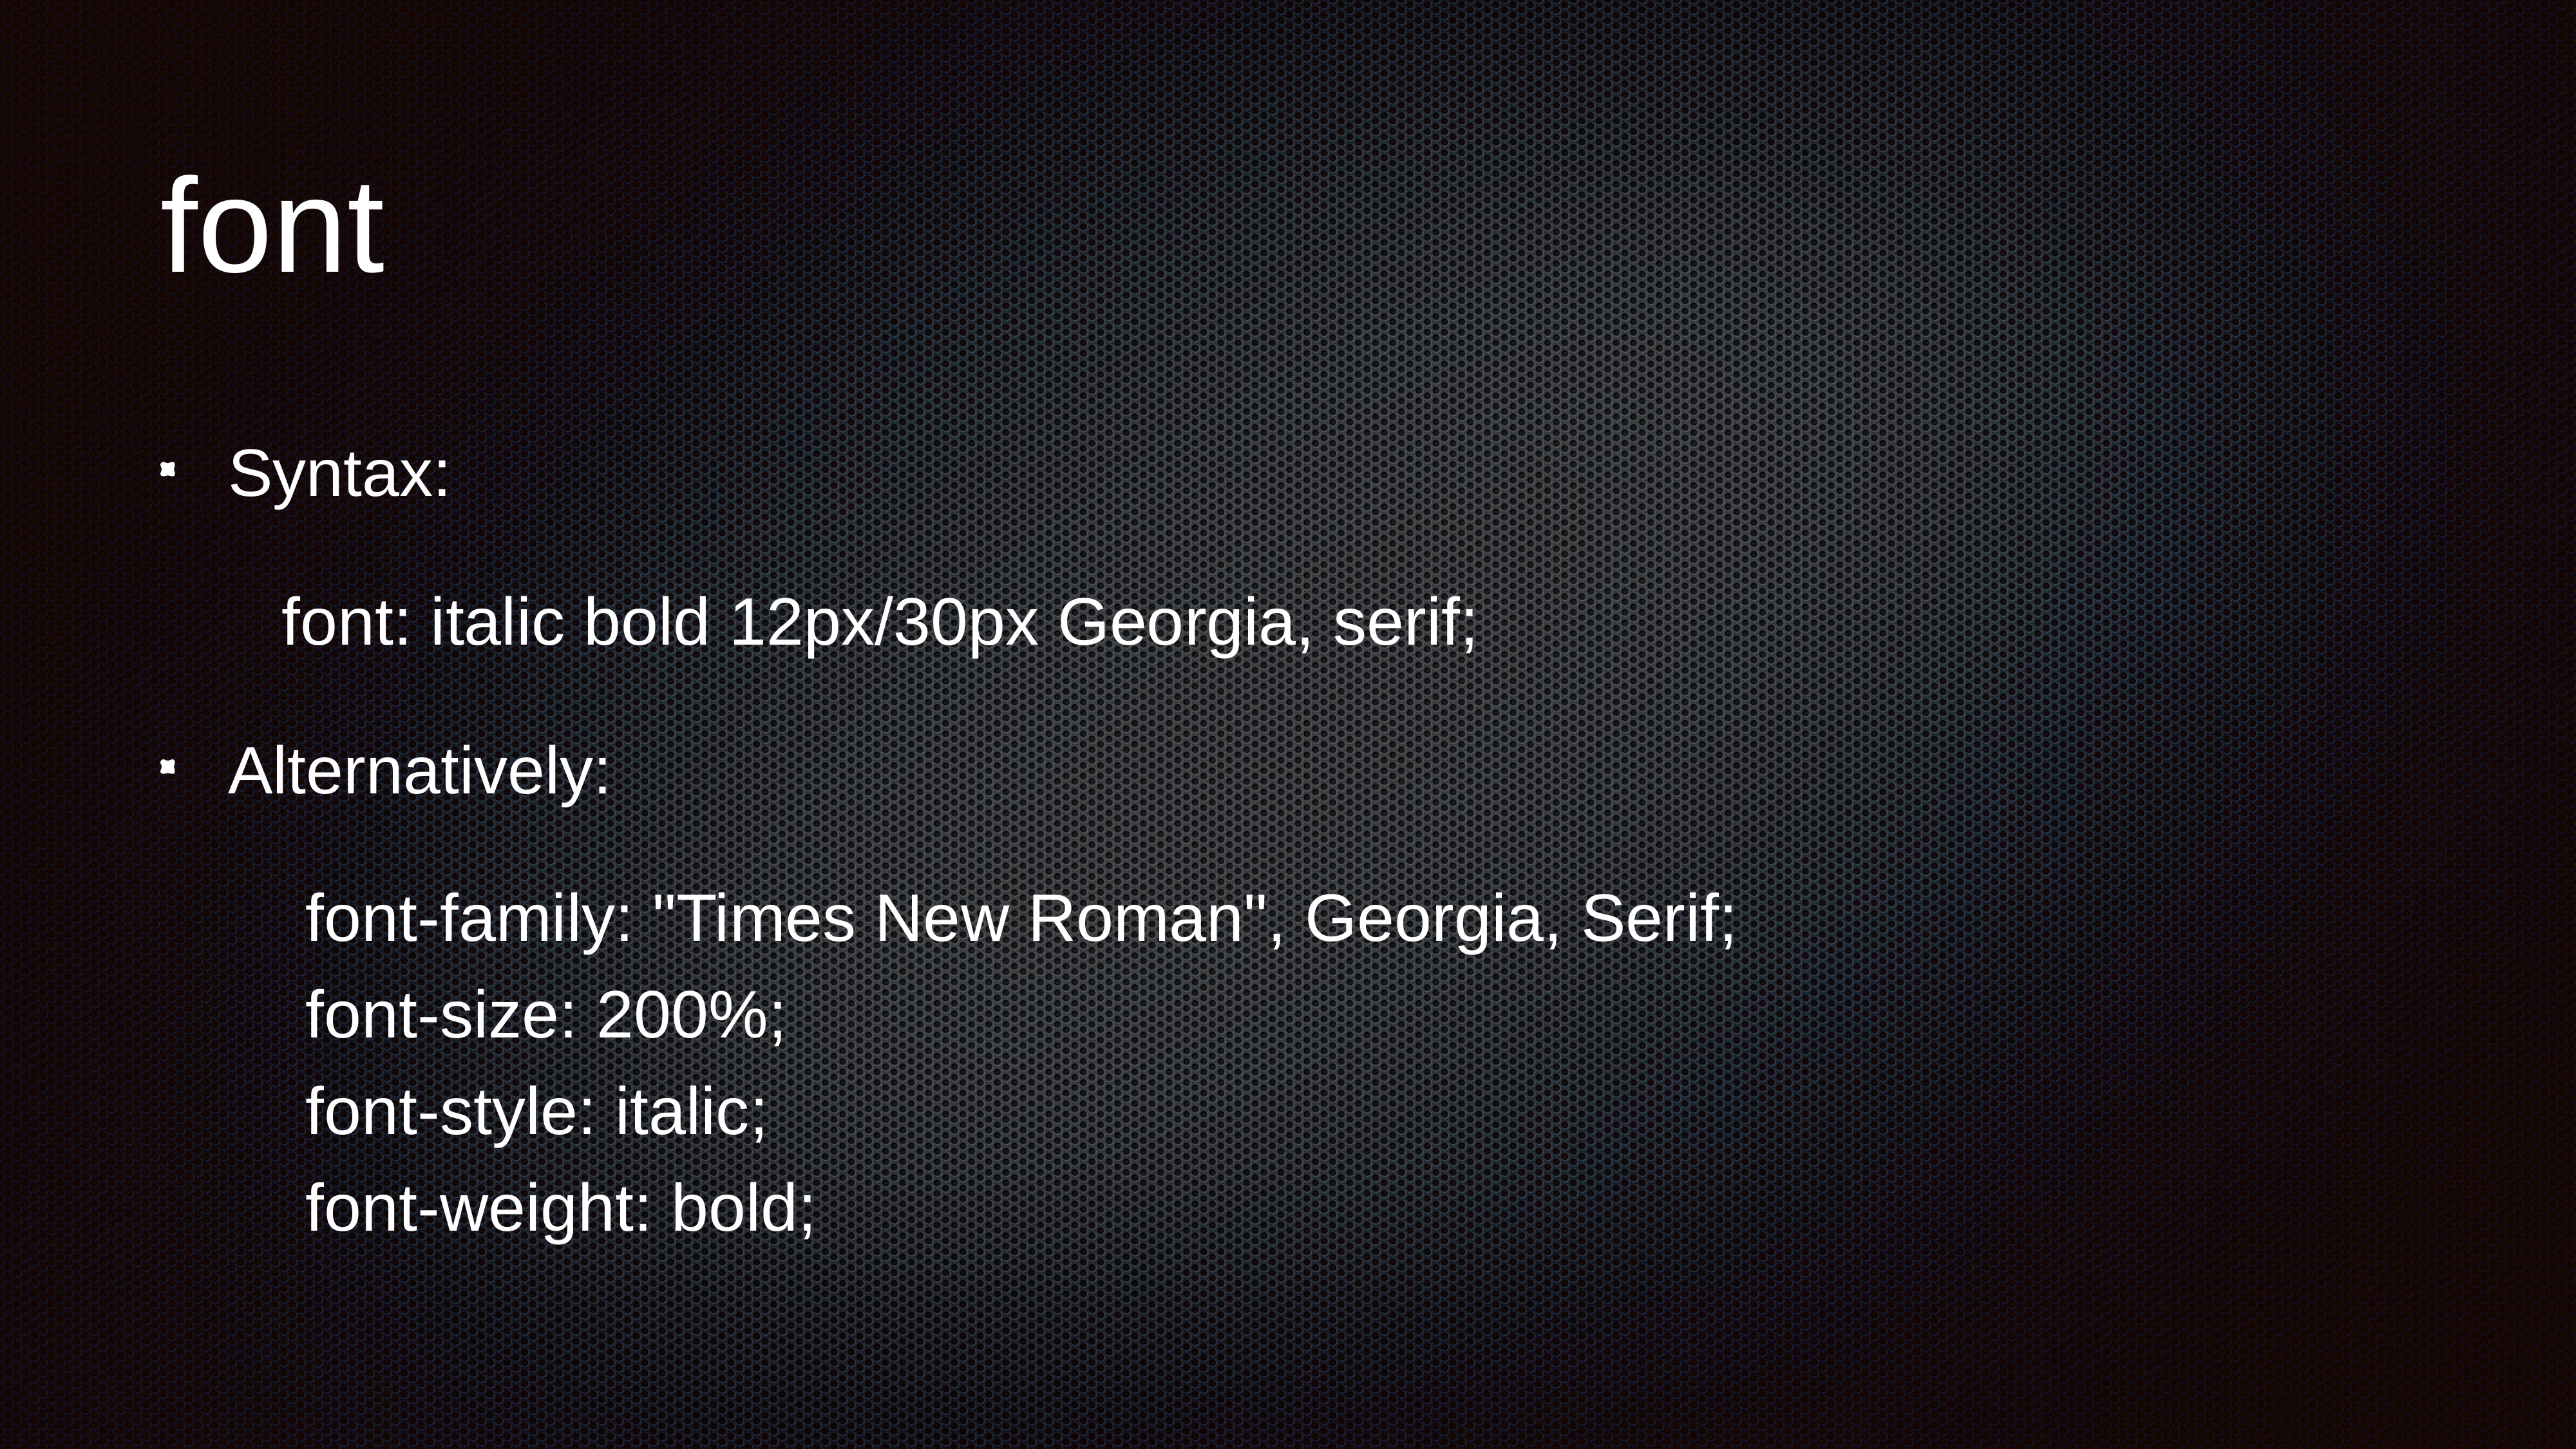

# font
Syntax:
font: italic bold 12px/30px Georgia, serif;
Alternatively:
font-family: "Times New Roman", Georgia, Serif;
font-size: 200%;
font-style: italic;
font-weight: bold;